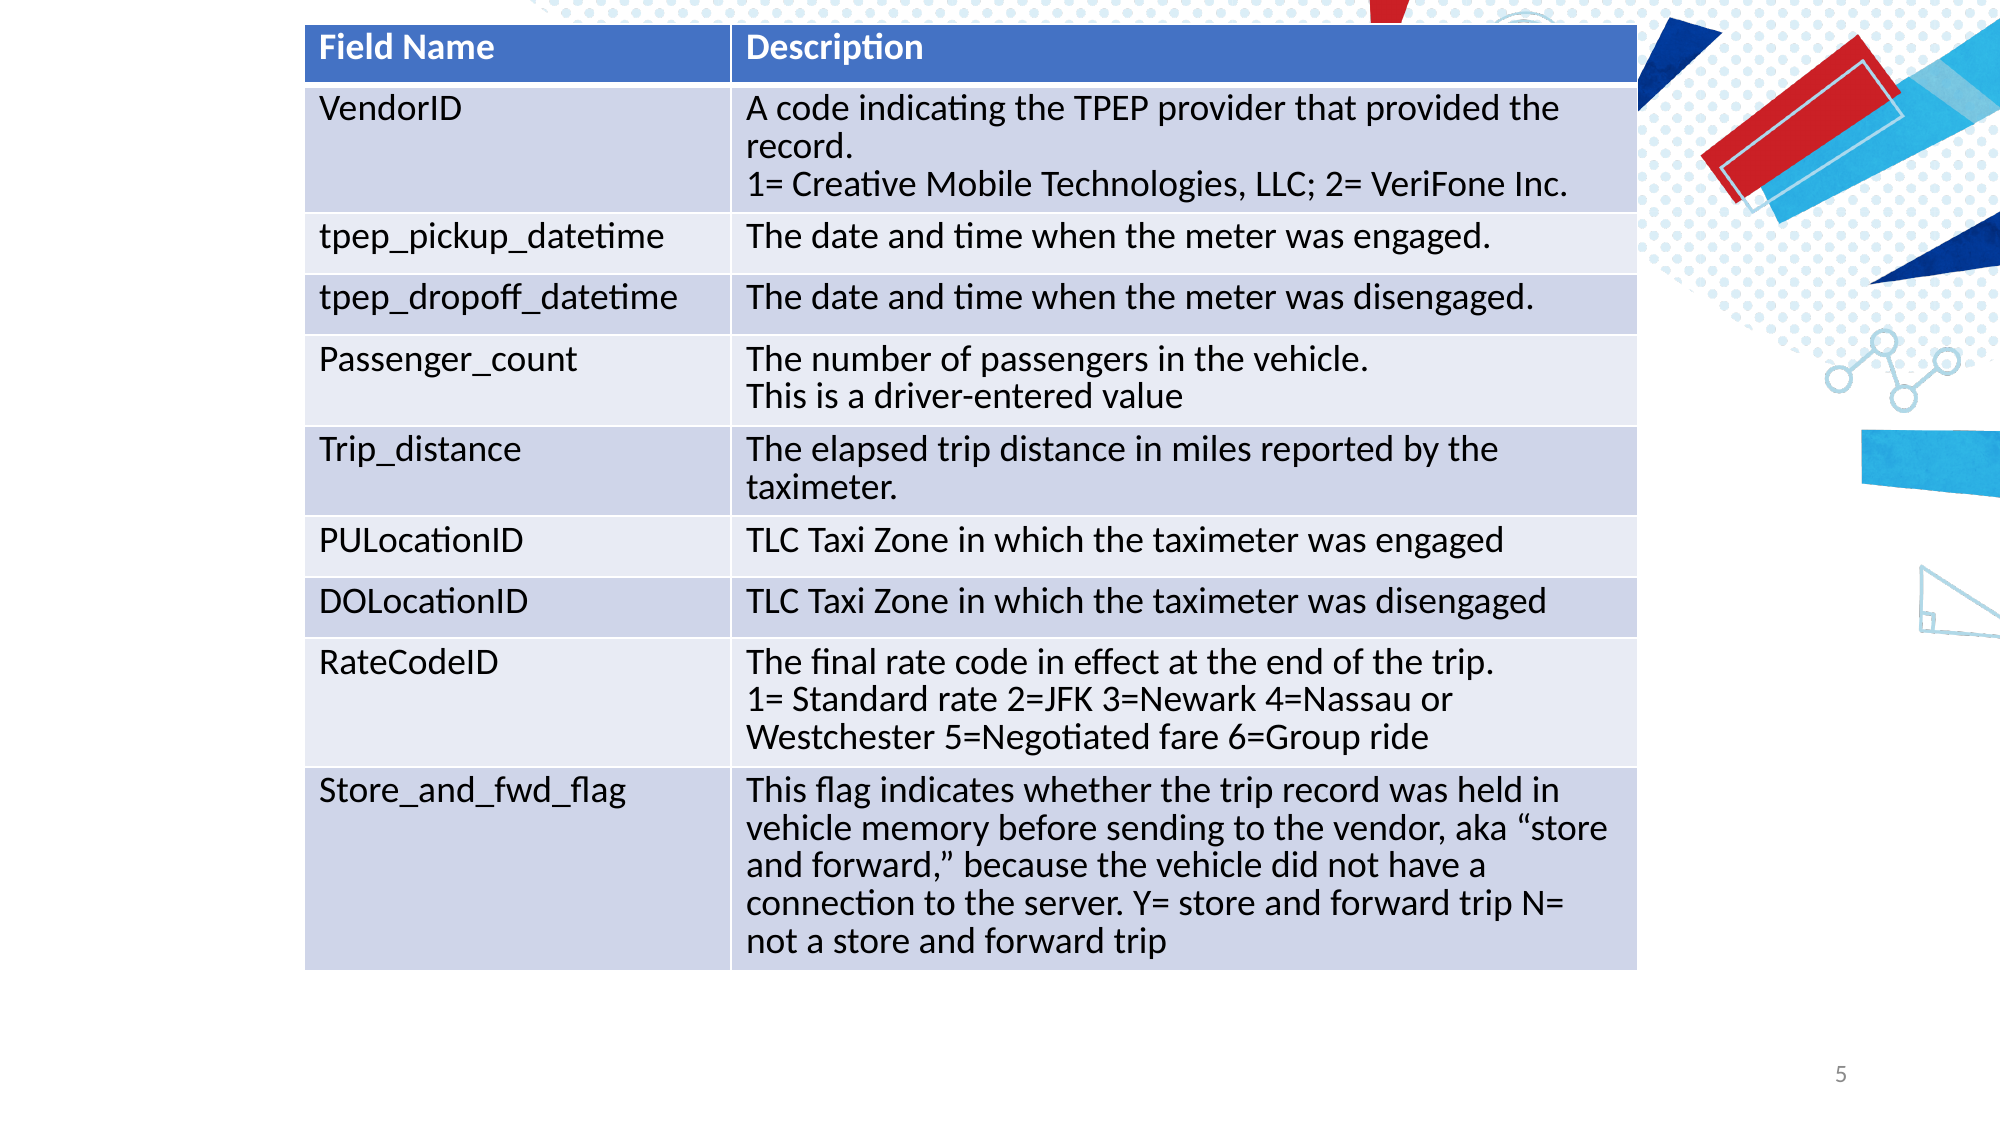

| Field Name | Description |
| --- | --- |
| VendorID | A code indicating the TPEP provider that provided the record. 1= Creative Mobile Technologies, LLC; 2= VeriFone Inc. |
| tpep\_pickup\_datetime | The date and time when the meter was engaged. |
| tpep\_dropoff\_datetime | The date and time when the meter was disengaged. |
| Passenger\_count | The number of passengers in the vehicle. This is a driver-entered value |
| Trip\_distance | The elapsed trip distance in miles reported by the taximeter. |
| PULocationID | TLC Taxi Zone in which the taximeter was engaged |
| DOLocationID | TLC Taxi Zone in which the taximeter was disengaged |
| RateCodeID | The final rate code in effect at the end of the trip. 1= Standard rate 2=JFK 3=Newark 4=Nassau or Westchester 5=Negotiated fare 6=Group ride |
| Store\_and\_fwd\_flag | This flag indicates whether the trip record was held in vehicle memory before sending to the vendor, aka “store and forward,” because the vehicle did not have a connection to the server. Y= store and forward trip N= not a store and forward trip |
5